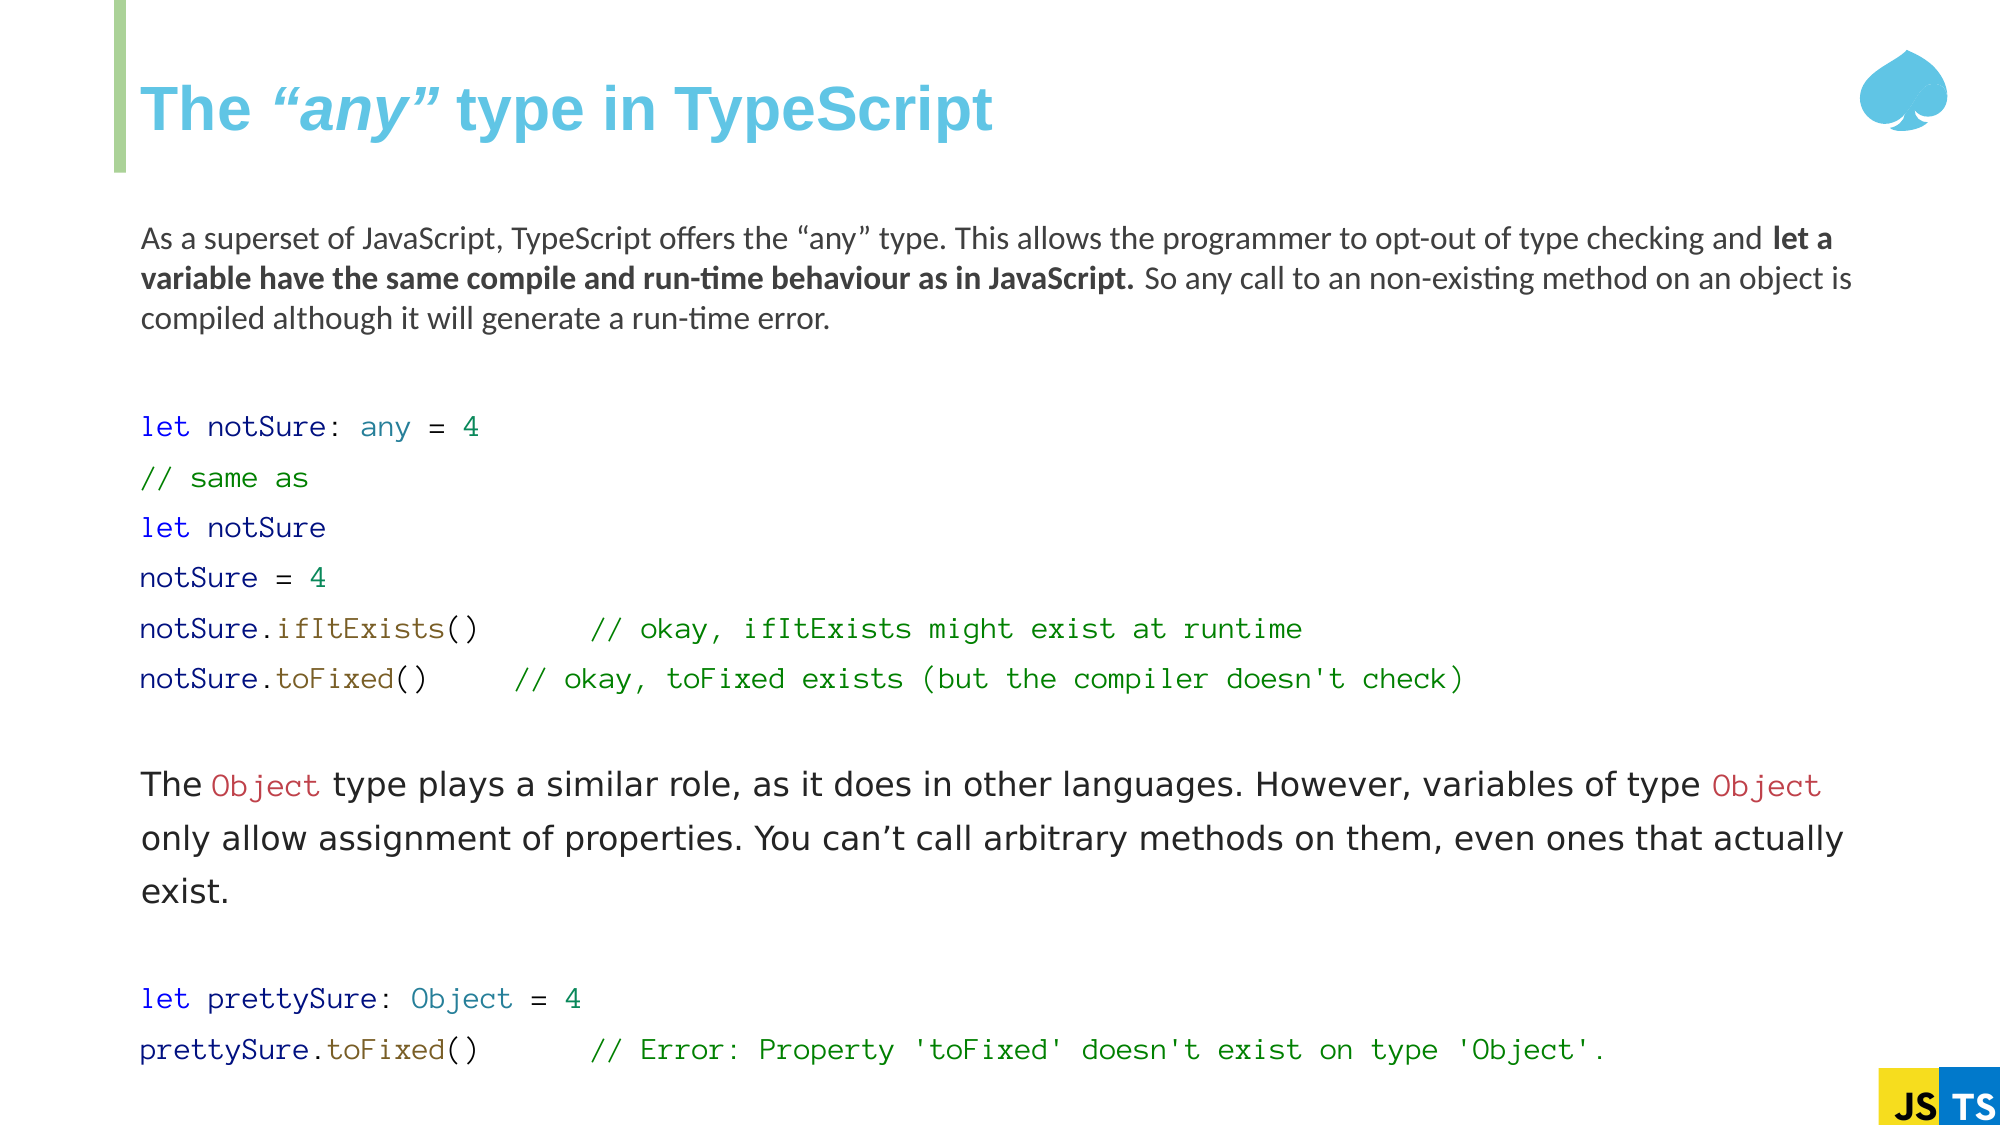

# The “any” type in TypeScript
As a superset of JavaScript, TypeScript offers the “any” type. This allows the programmer to opt-out of type checking and let a variable have the same compile and run-time behaviour as in JavaScript. So any call to an non-existing method on an object is compiled although it will generate a run-time error.

let notSure: any = 4
// same as
let notSure
notSure = 4
notSure.ifItExists() 	// okay, ifItExists might exist at runtime
notSure.toFixed()     // okay, toFixed exists (but the compiler doesn't check)

The Object type plays a similar role, as it does in other languages. However, variables of type Object only allow assignment of properties. You can’t call arbitrary methods on them, even ones that actually exist.

let prettySure: Object = 4
prettySure.toFixed() 	// Error: Property 'toFixed' doesn't exist on type 'Object'.